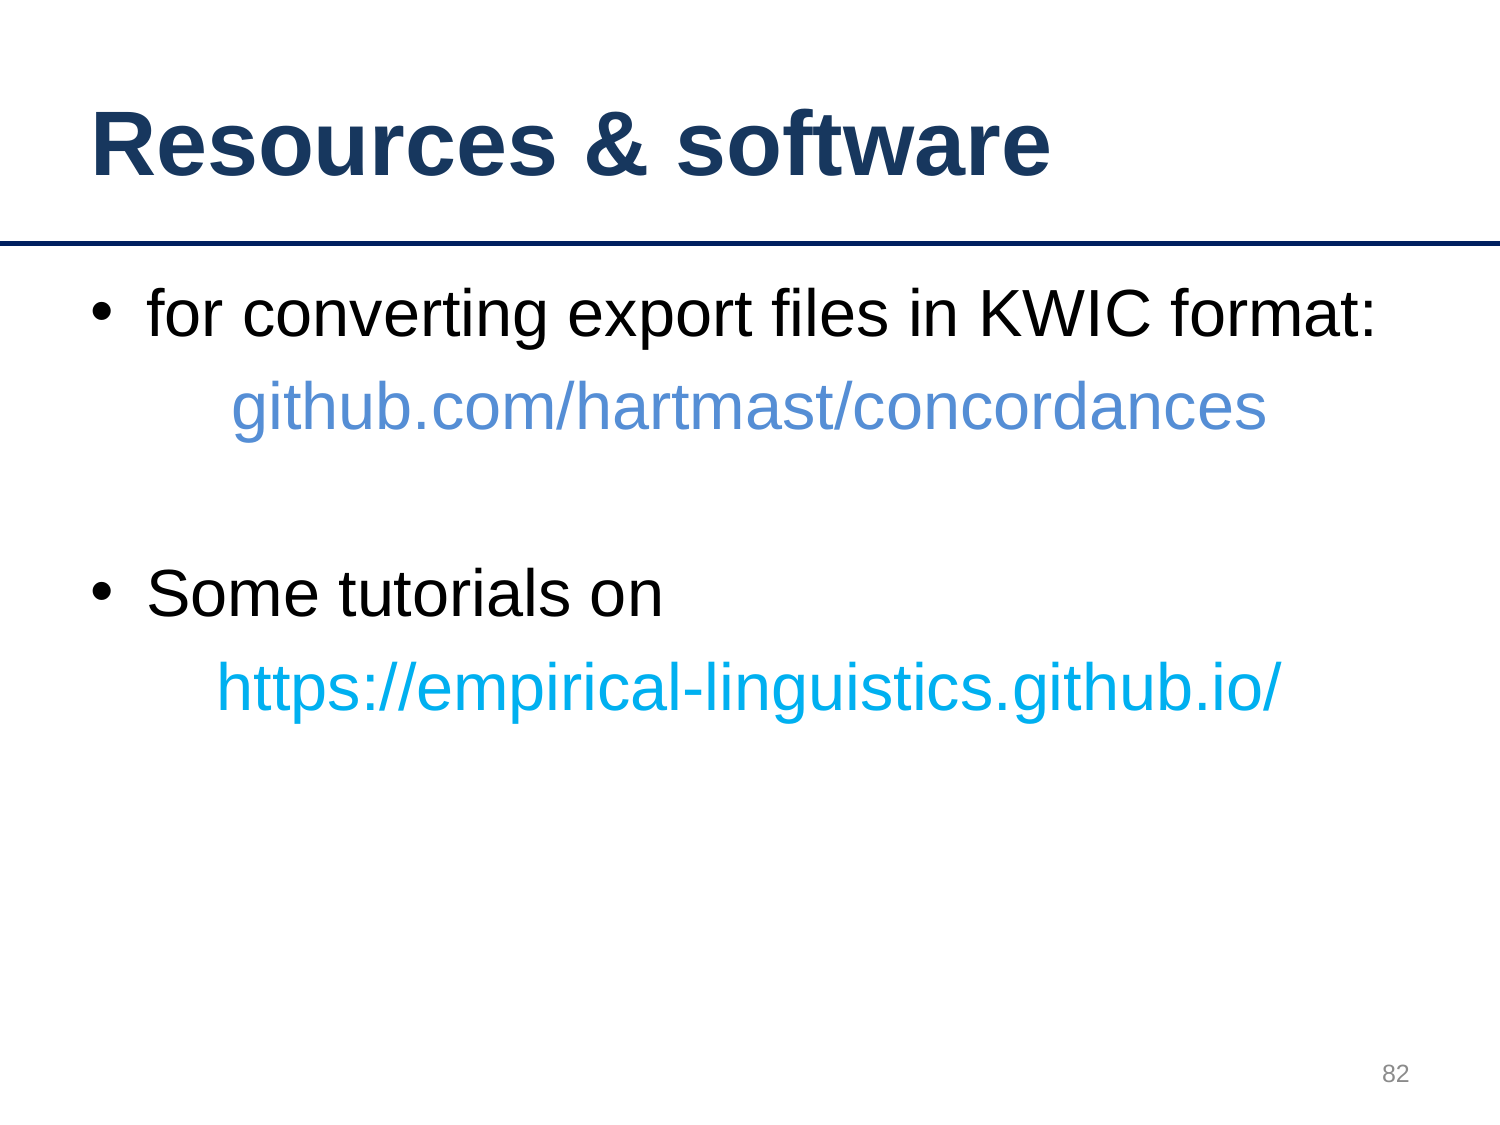

# Resources & software
for converting export files in KWIC format:
github.com/hartmast/concordances

Some tutorials on
https://empirical-linguistics.github.io/
82